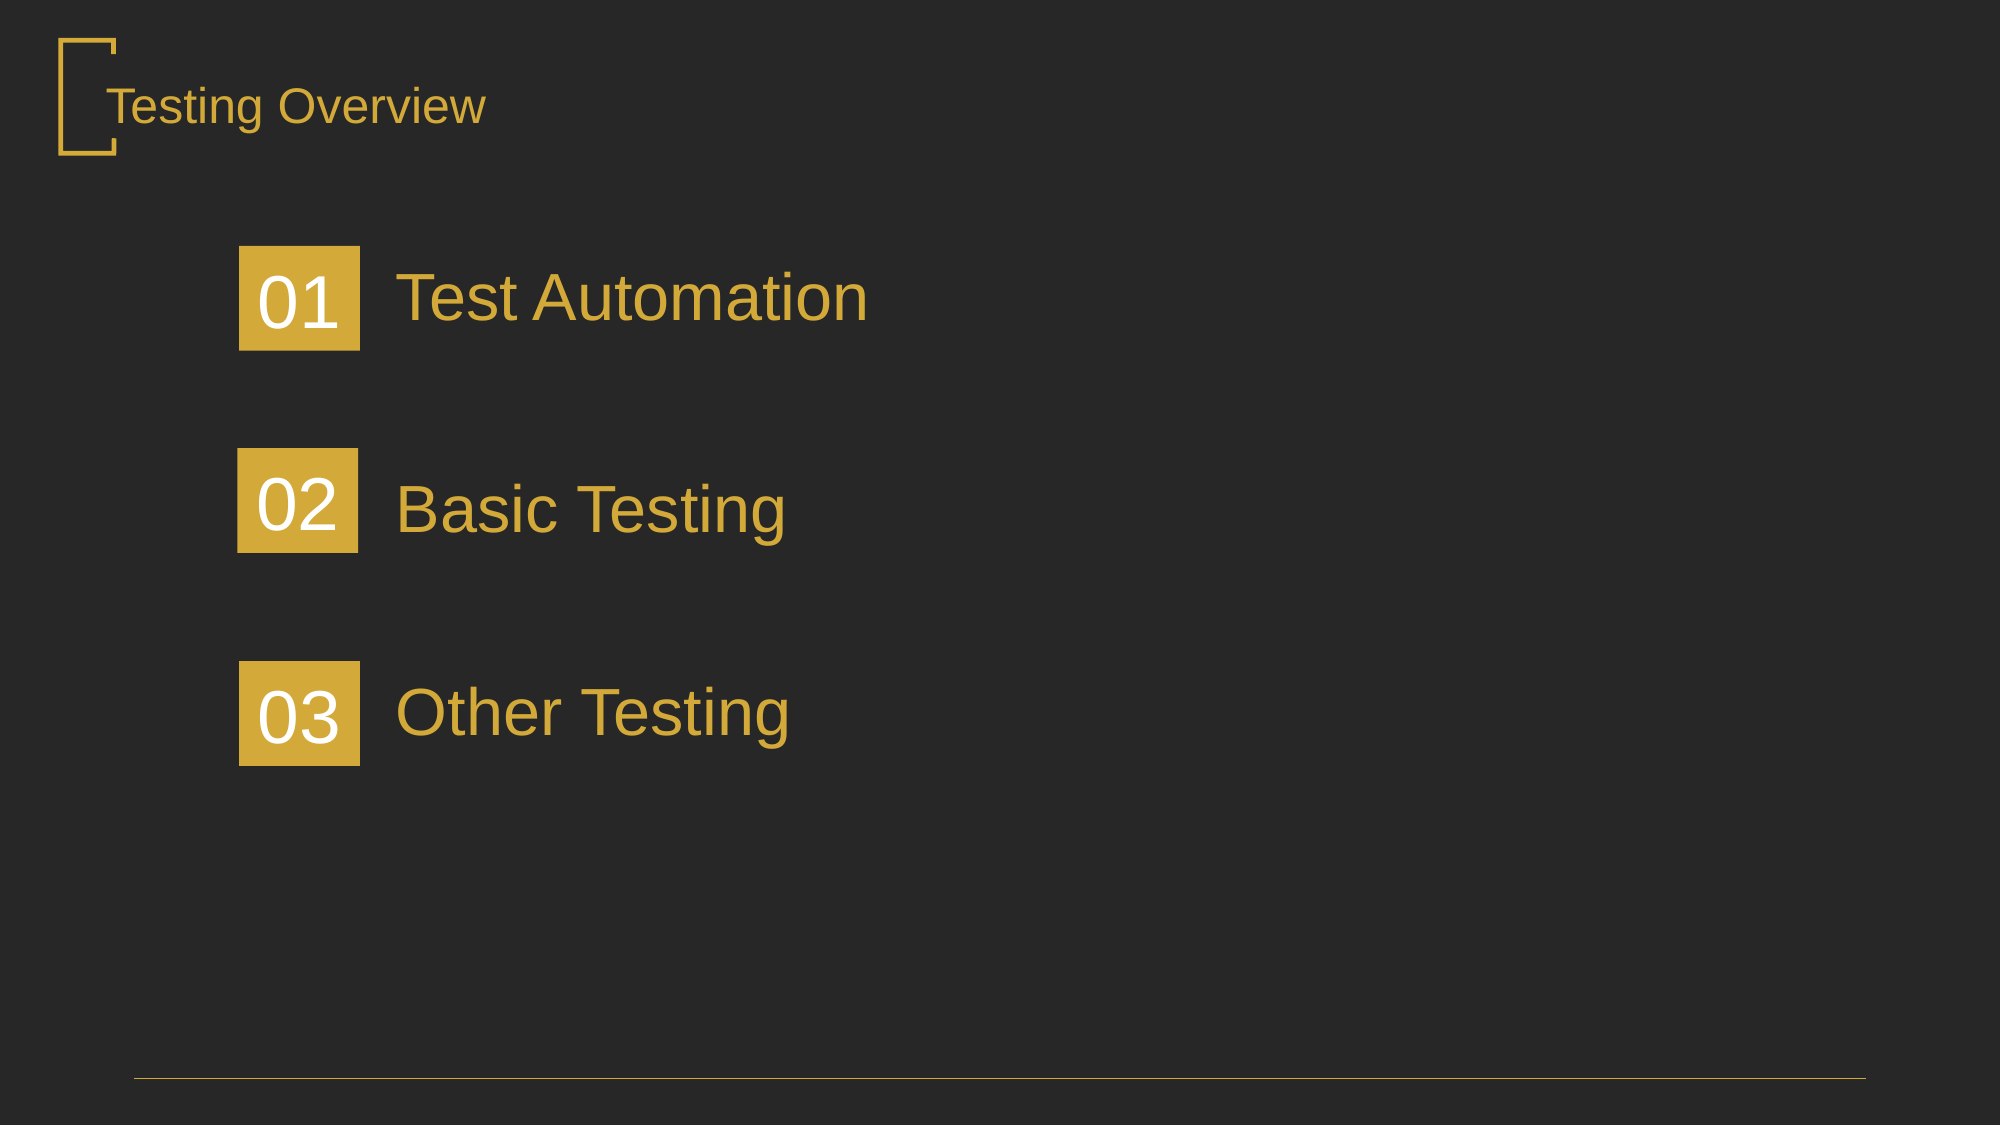

Testing Overview
01
Test Automation
02
Basic Testing
03
Other Testing